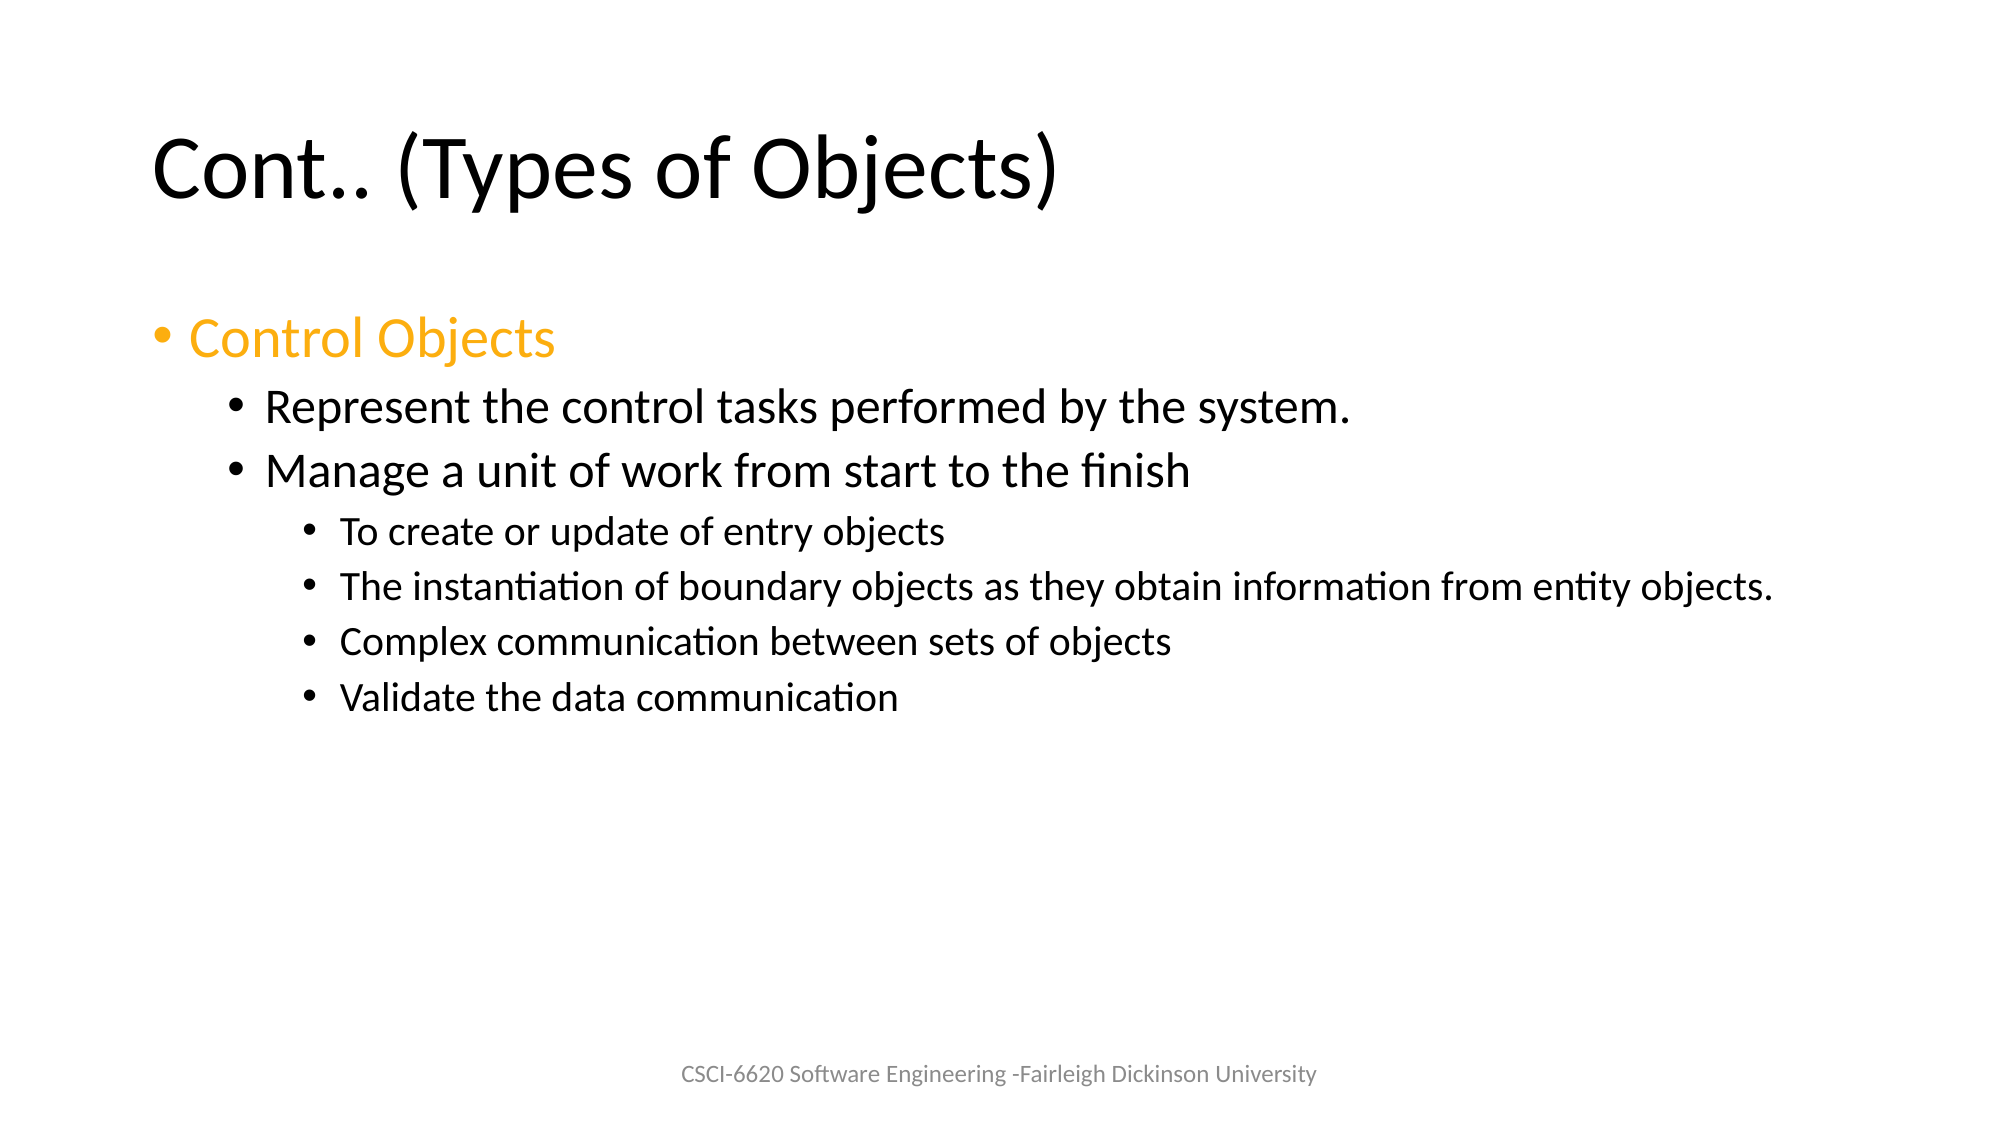

# Cont.. (Types of Objects)
Control Objects
Represent the control tasks performed by the system.
Manage a unit of work from start to the finish
To create or update of entry objects
The instantiation of boundary objects as they obtain information from entity objects.
Complex communication between sets of objects
Validate the data communication

CSCI-6620 Software Engineering -Fairleigh Dickinson University